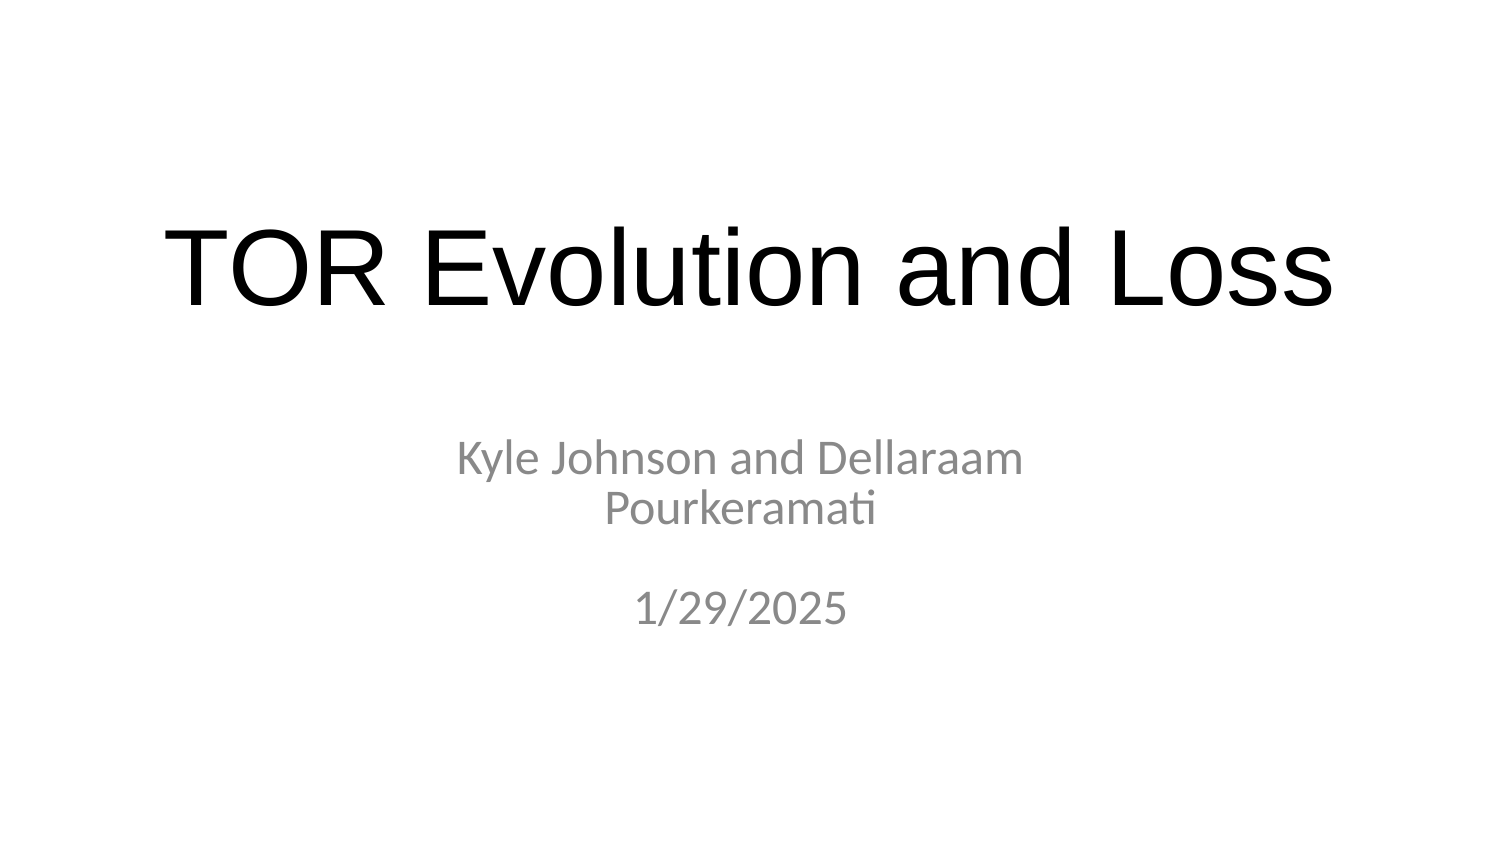

# TOR Evolution and Loss
Kyle Johnson and Dellaraam Pourkeramati

1/29/2025